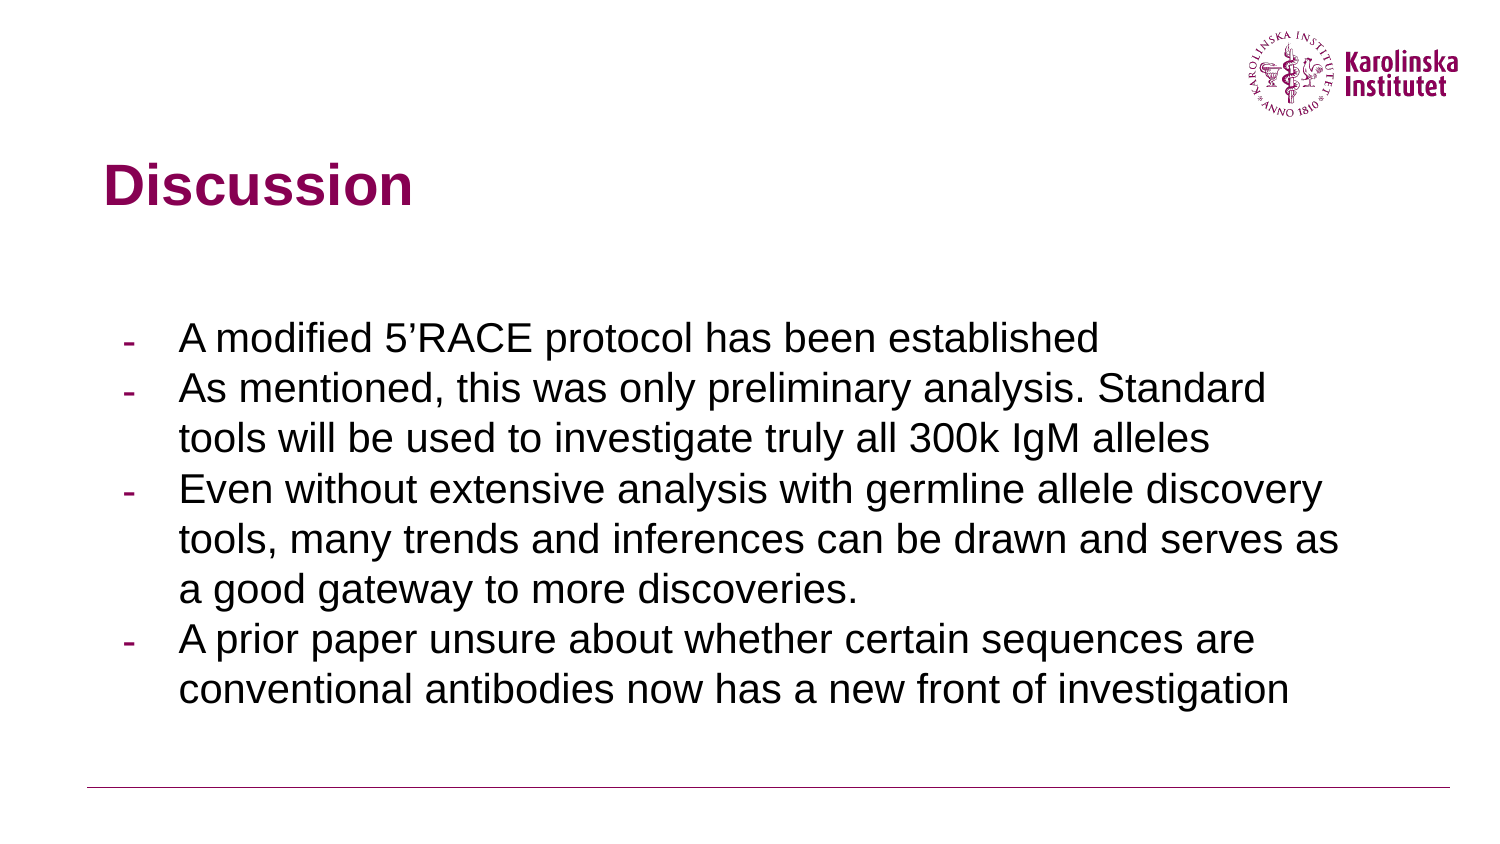

# Discussion
A modified 5’RACE protocol has been established
As mentioned, this was only preliminary analysis. Standard tools will be used to investigate truly all 300k IgM alleles
Even without extensive analysis with germline allele discovery tools, many trends and inferences can be drawn and serves as a good gateway to more discoveries.
A prior paper unsure about whether certain sequences are conventional antibodies now has a new front of investigation